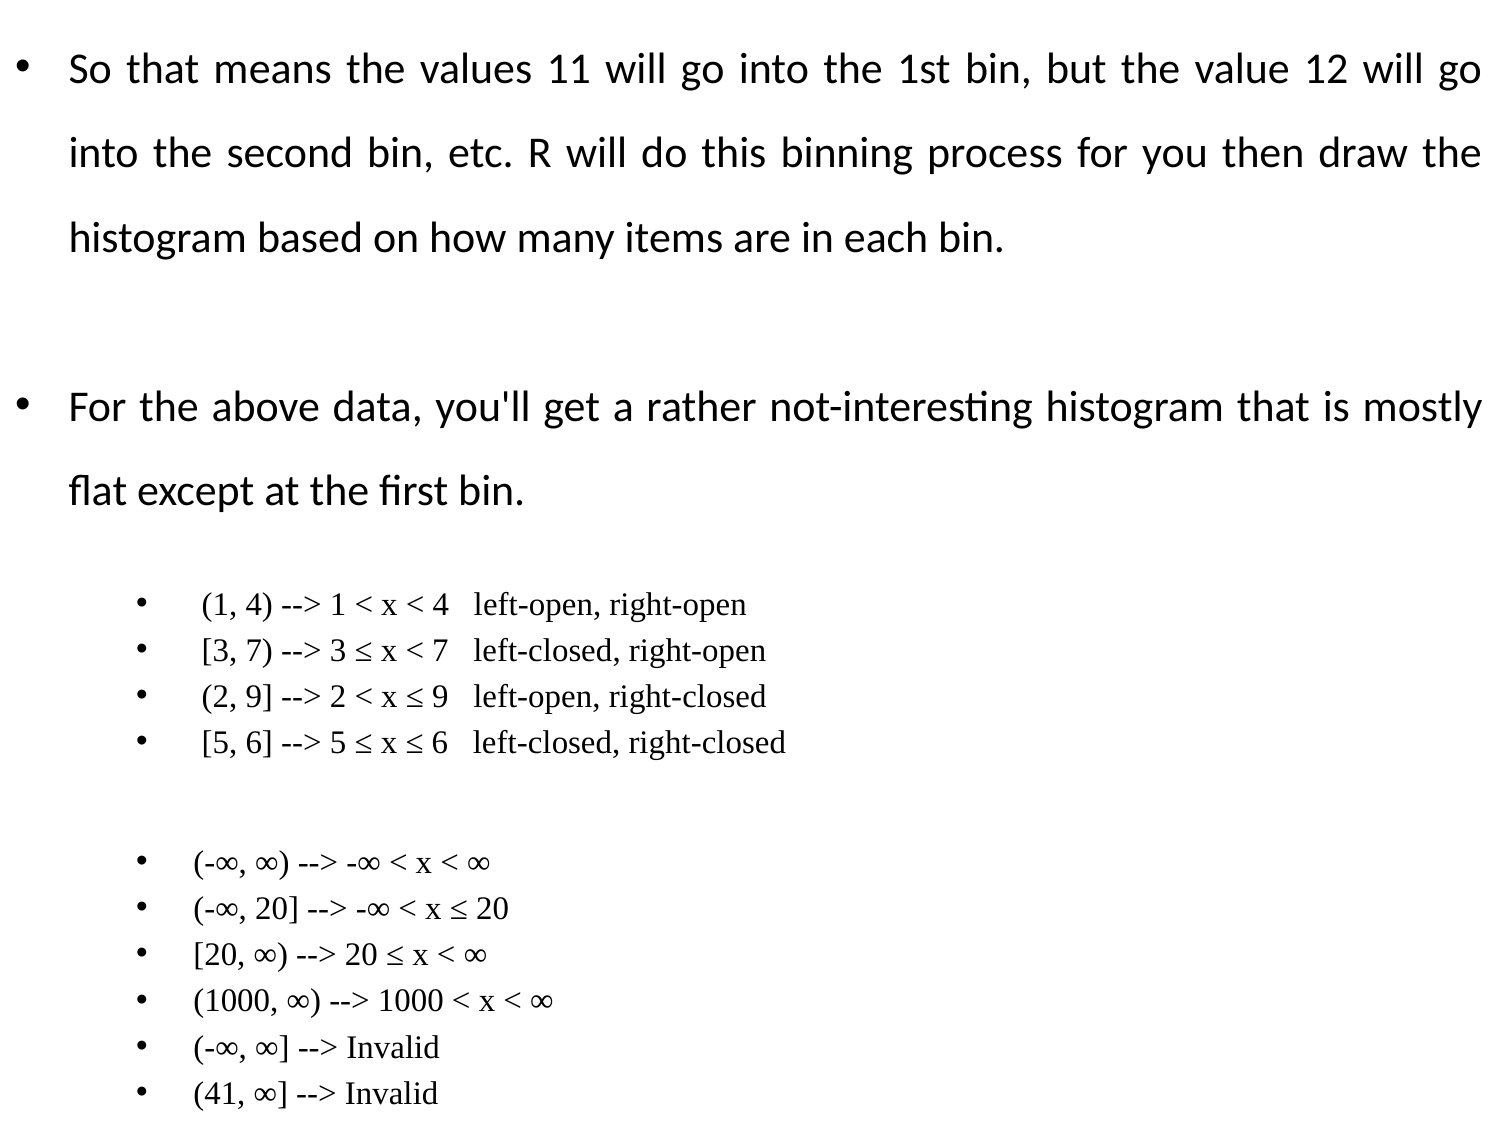

So that means the values 11 will go into the 1st bin, but the value 12 will go into the second bin, etc. R will do this binning process for you then draw the histogram based on how many items are in each bin.

For the above data, you'll get a rather not-interesting histogram that is mostly flat except at the first bin.

 (1, 4) --> 1 < x < 4   left-open, right-open
 [3, 7) --> 3 ≤ x < 7   left-closed, right-open
 (2, 9] --> 2 < x ≤ 9   left-open, right-closed
 [5, 6] --> 5 ≤ x ≤ 6   left-closed, right-closed

(-∞, ∞) --> -∞ < x < ∞
(-∞, 20] --> -∞ < x ≤ 20
[20, ∞) --> 20 ≤ x < ∞
(1000, ∞) --> 1000 < x < ∞
(-∞, ∞] --> Invalid
(41, ∞] --> Invalid